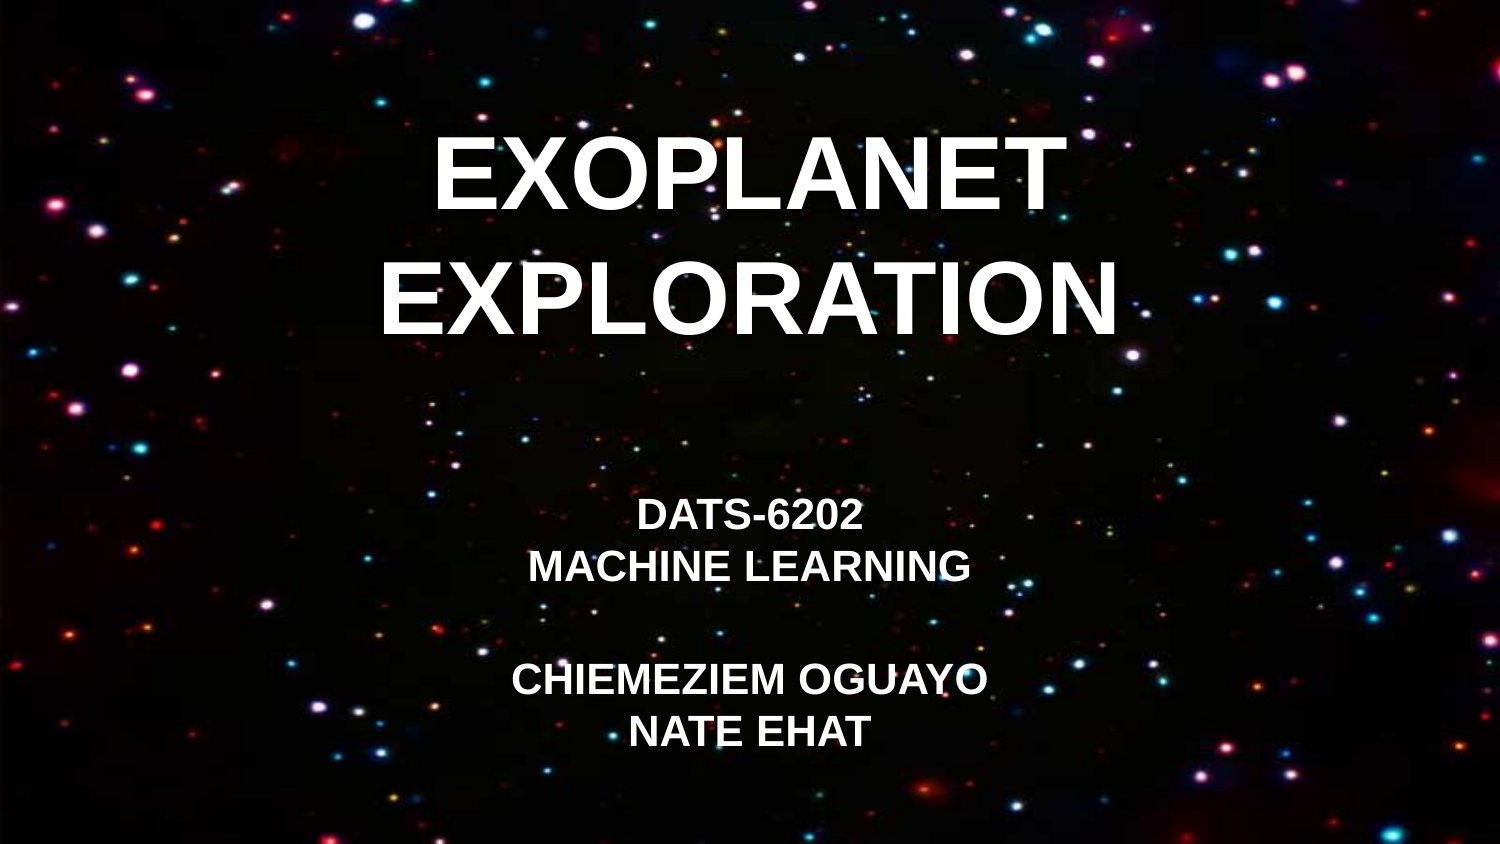

# EXOPLANET
EXPLORATION
DATS-6202
MACHINE LEARNING

CHIEMEZIEM OGUAYO
NATE EHAT